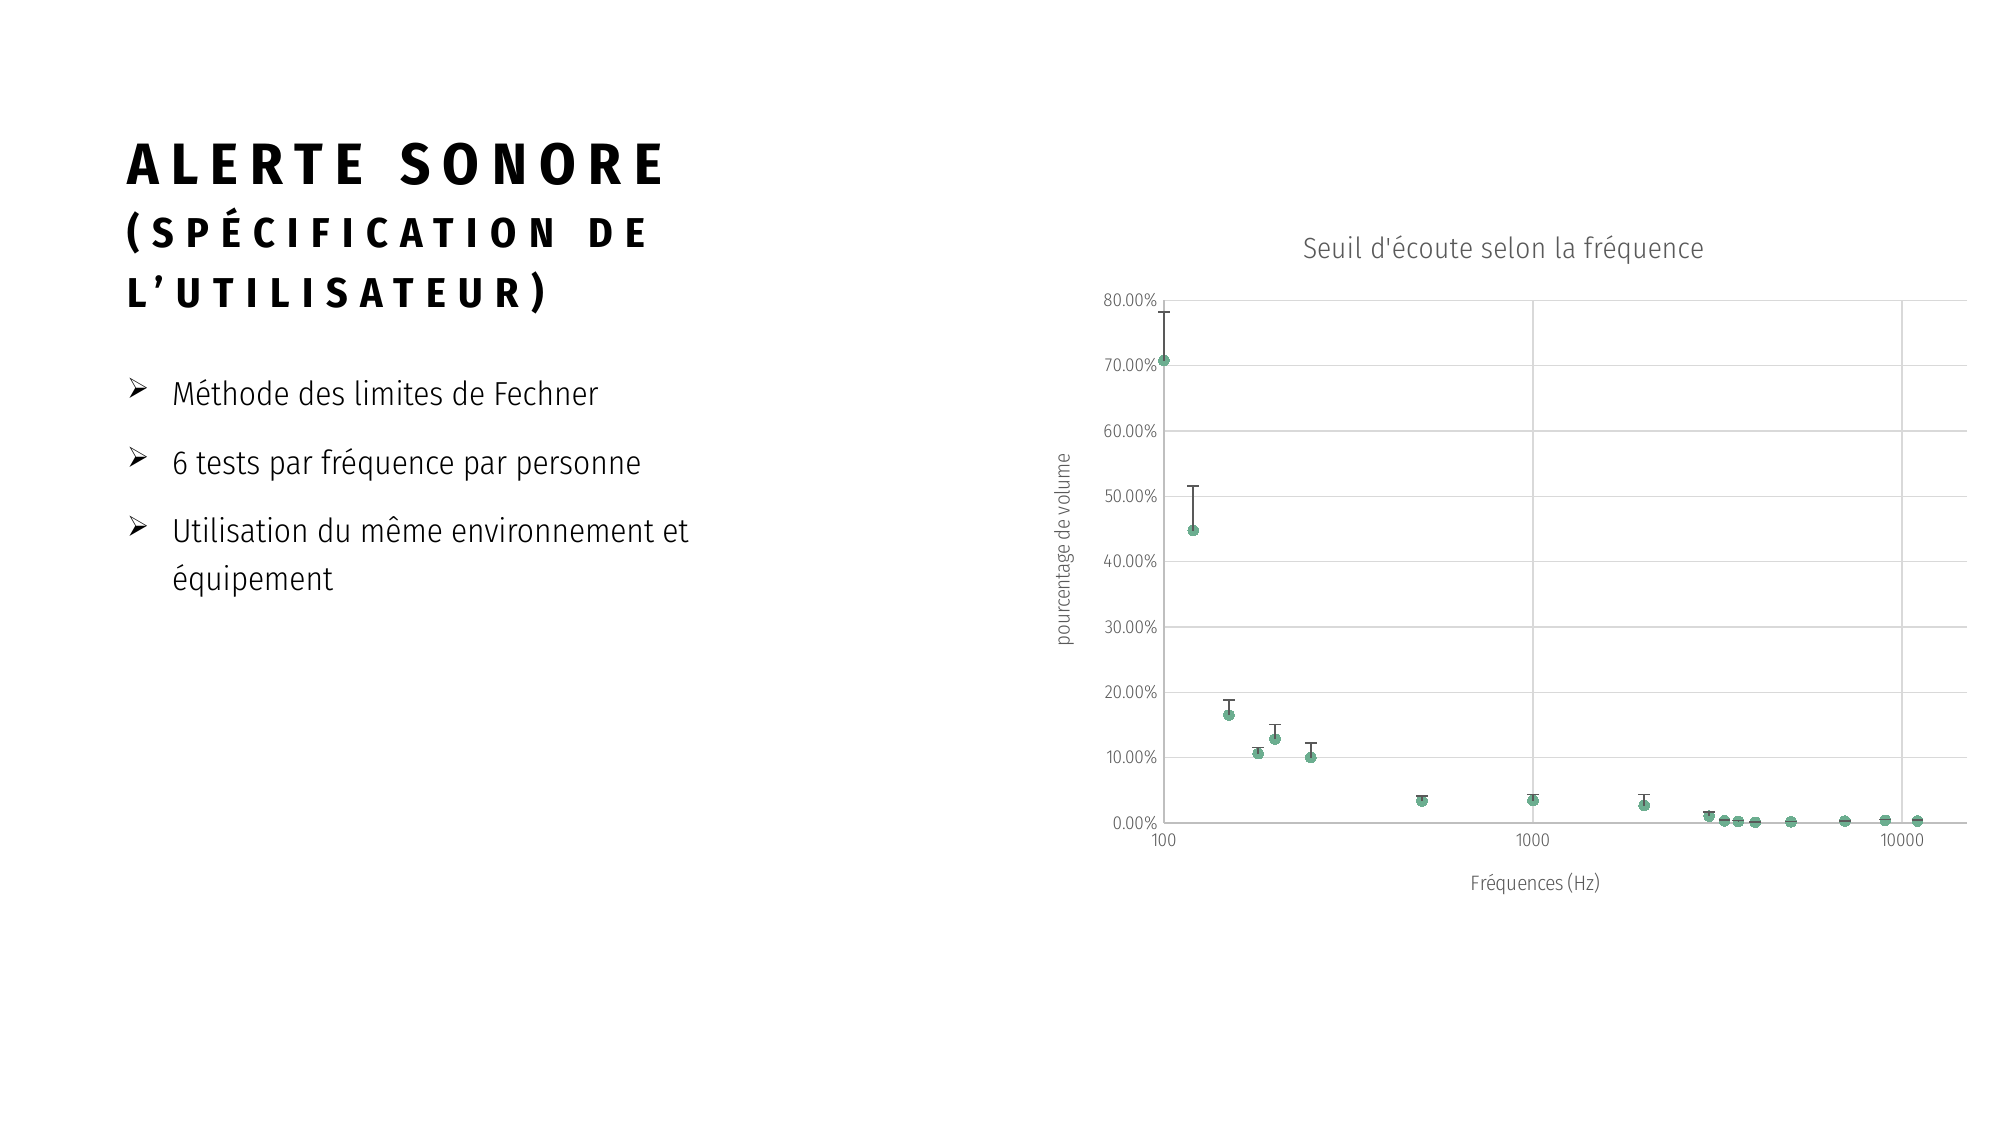

# Alerte Sonore (Spécification de l’utilisateur)

### Chart: Seuil d'écoute selon la fréquence

| Category |  |
|---|---|
Méthode des limites de Fechner
6 tests par fréquence par personne
Utilisation du même environnement et équipement